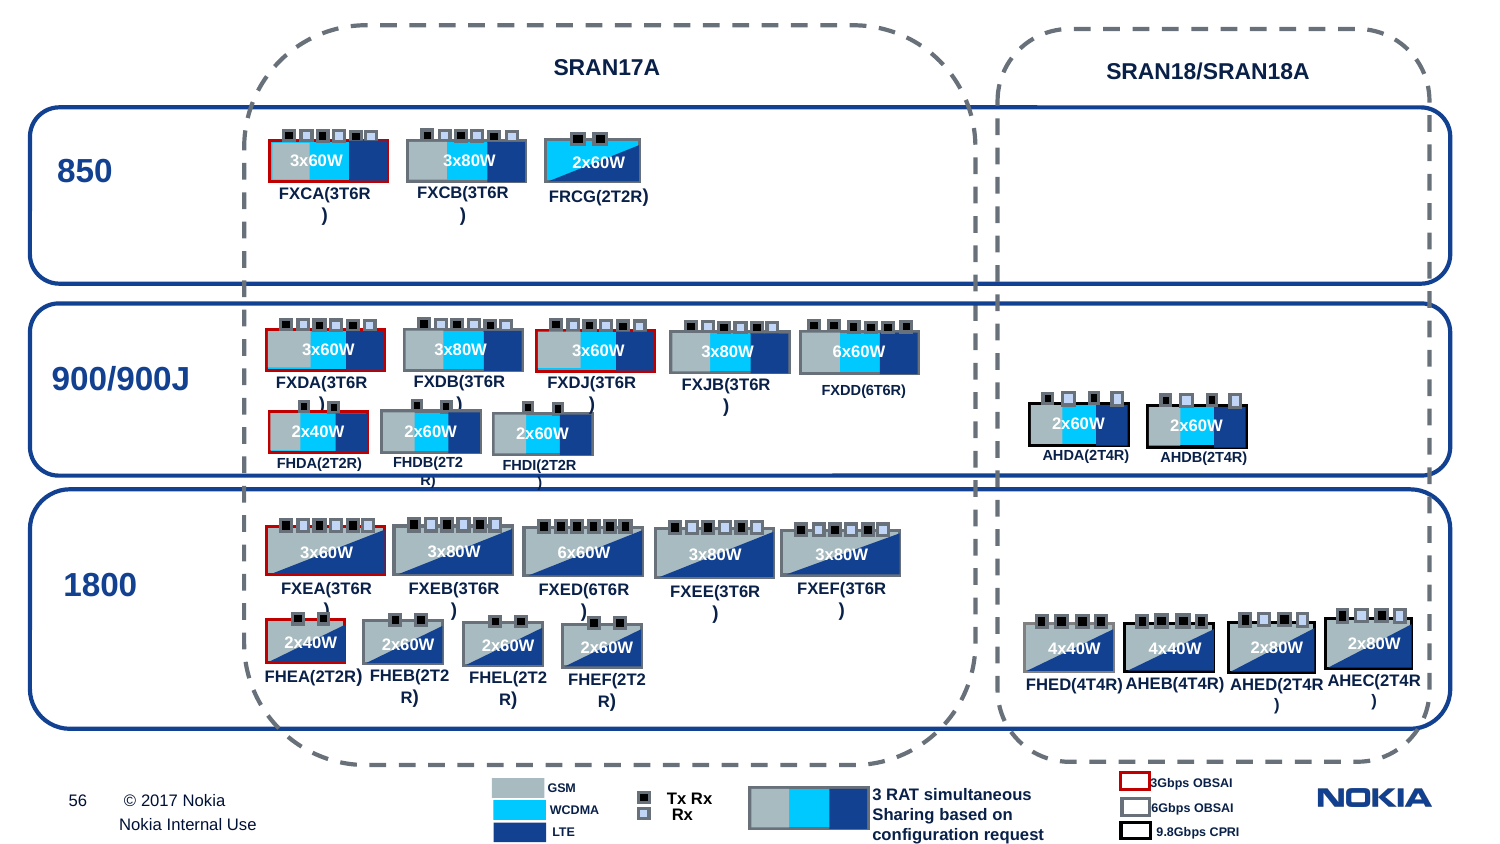

SRAN17A

SRAN18/SRAN18A

850

1800

3x80W
FXCB(3T6R)

3x60W
FXCA(3T6R)

2x60W
FRCG(2T2R)

900/900J

3x80W
FXDB(3T6R)

3x60W
FXDA(3T6R)

3x60W
FXDJ(3T6R)

6x60W
FXDD(6T6R)

3x80W
FXJB(3T6R)

2x60W
AHDA(2T4R)

2x60W
AHDB(2T4R)

2x60W
FHDB(2T2R)

2x40W
FHDA(2T2R)

2x60W
FHDI(2T2R)

3x80W
FXEB(3T6R)

3x60W
FXEA(3T6R)

6x60W
FXED(6T6R)

3x80W
FXEE(3T6R)

3x80W
FXEF(3T6R)

2x80W
AHEC(2T4R)

2x40W
FHEA(2T2R)

2x80W
AHED(2T4R)

2x60W
FHEB(2T2R)

4x40W
AHEB(4T4R)

4x40W
FHED(4T4R)

2x60W
FHEL(2T2R)

2x60W
FHEF(2T2R)

3Gbps OBSAI

GSM
3 RAT simultaneous Sharing based on configuration request

              Tx Rx

WCDMA
6Gbps OBSAI
            Rx
Nokia Internal Use

LTE
9.8Gbps CPRI